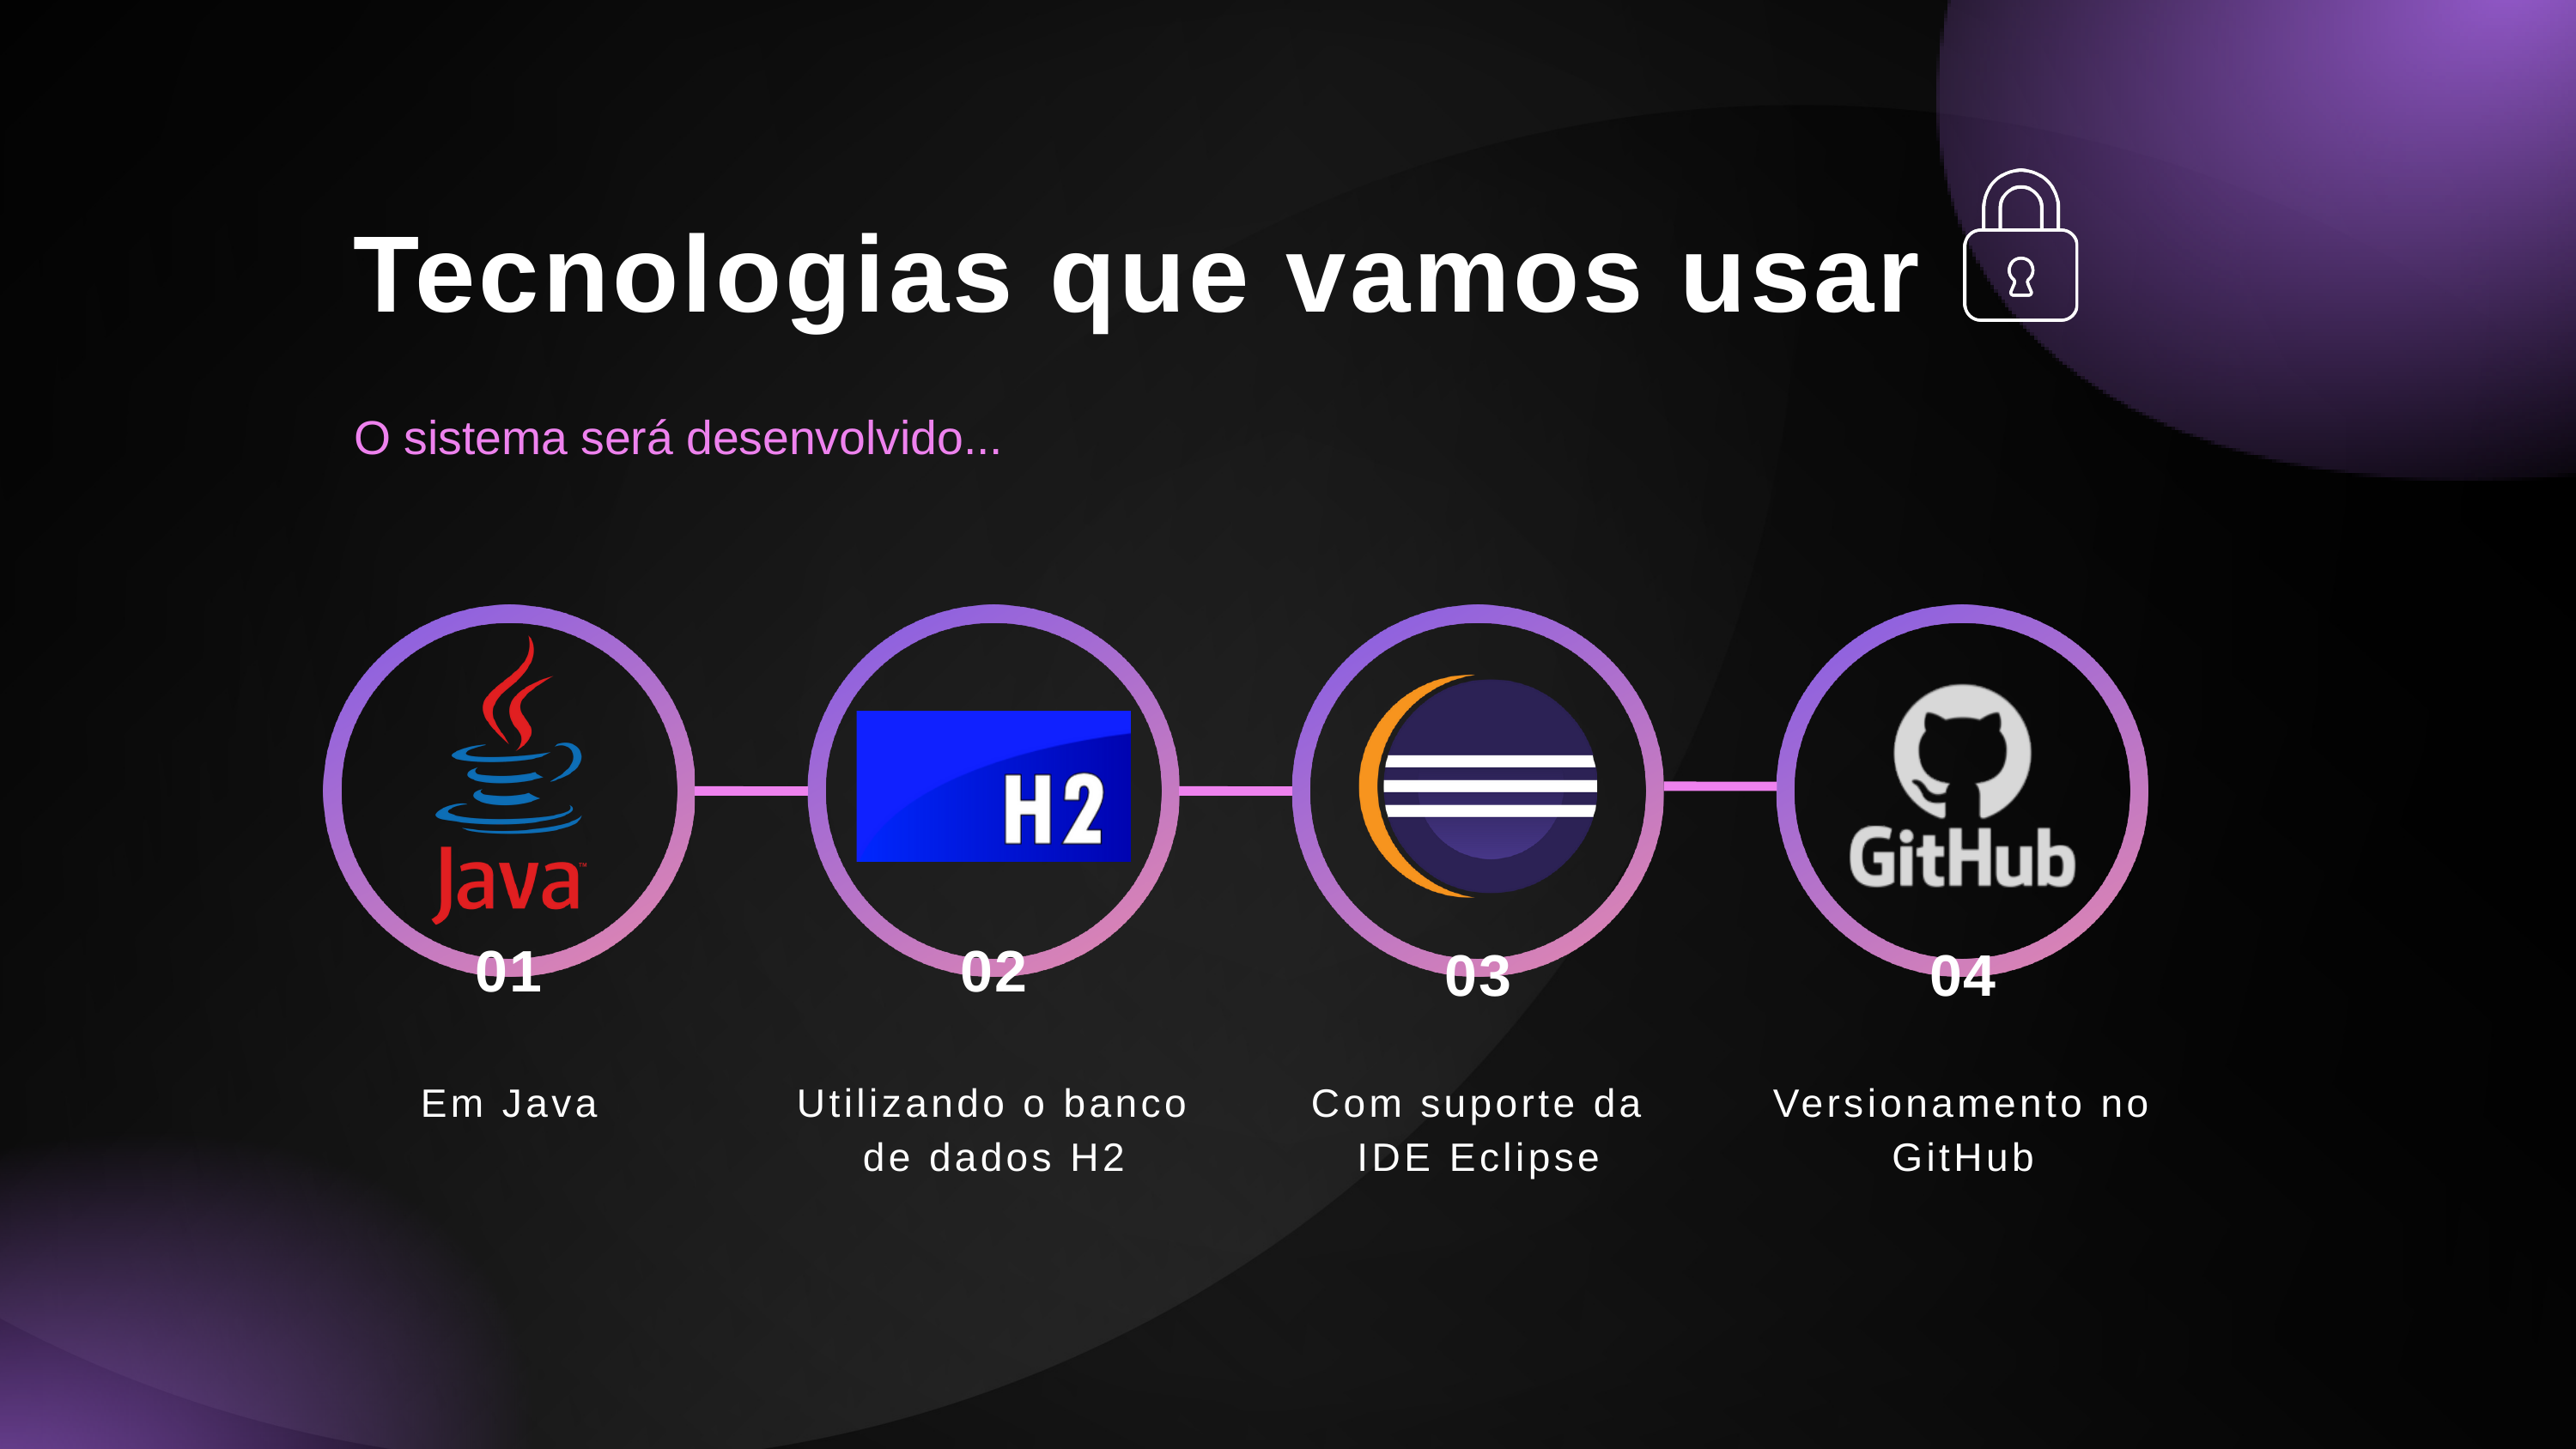

Tecnologias que vamos usar
O sistema será desenvolvido...

01
02
03
04

Em Java
Utilizando o banco de dados H2
Com suporte da IDE Eclipse
Versionamento no GitHub